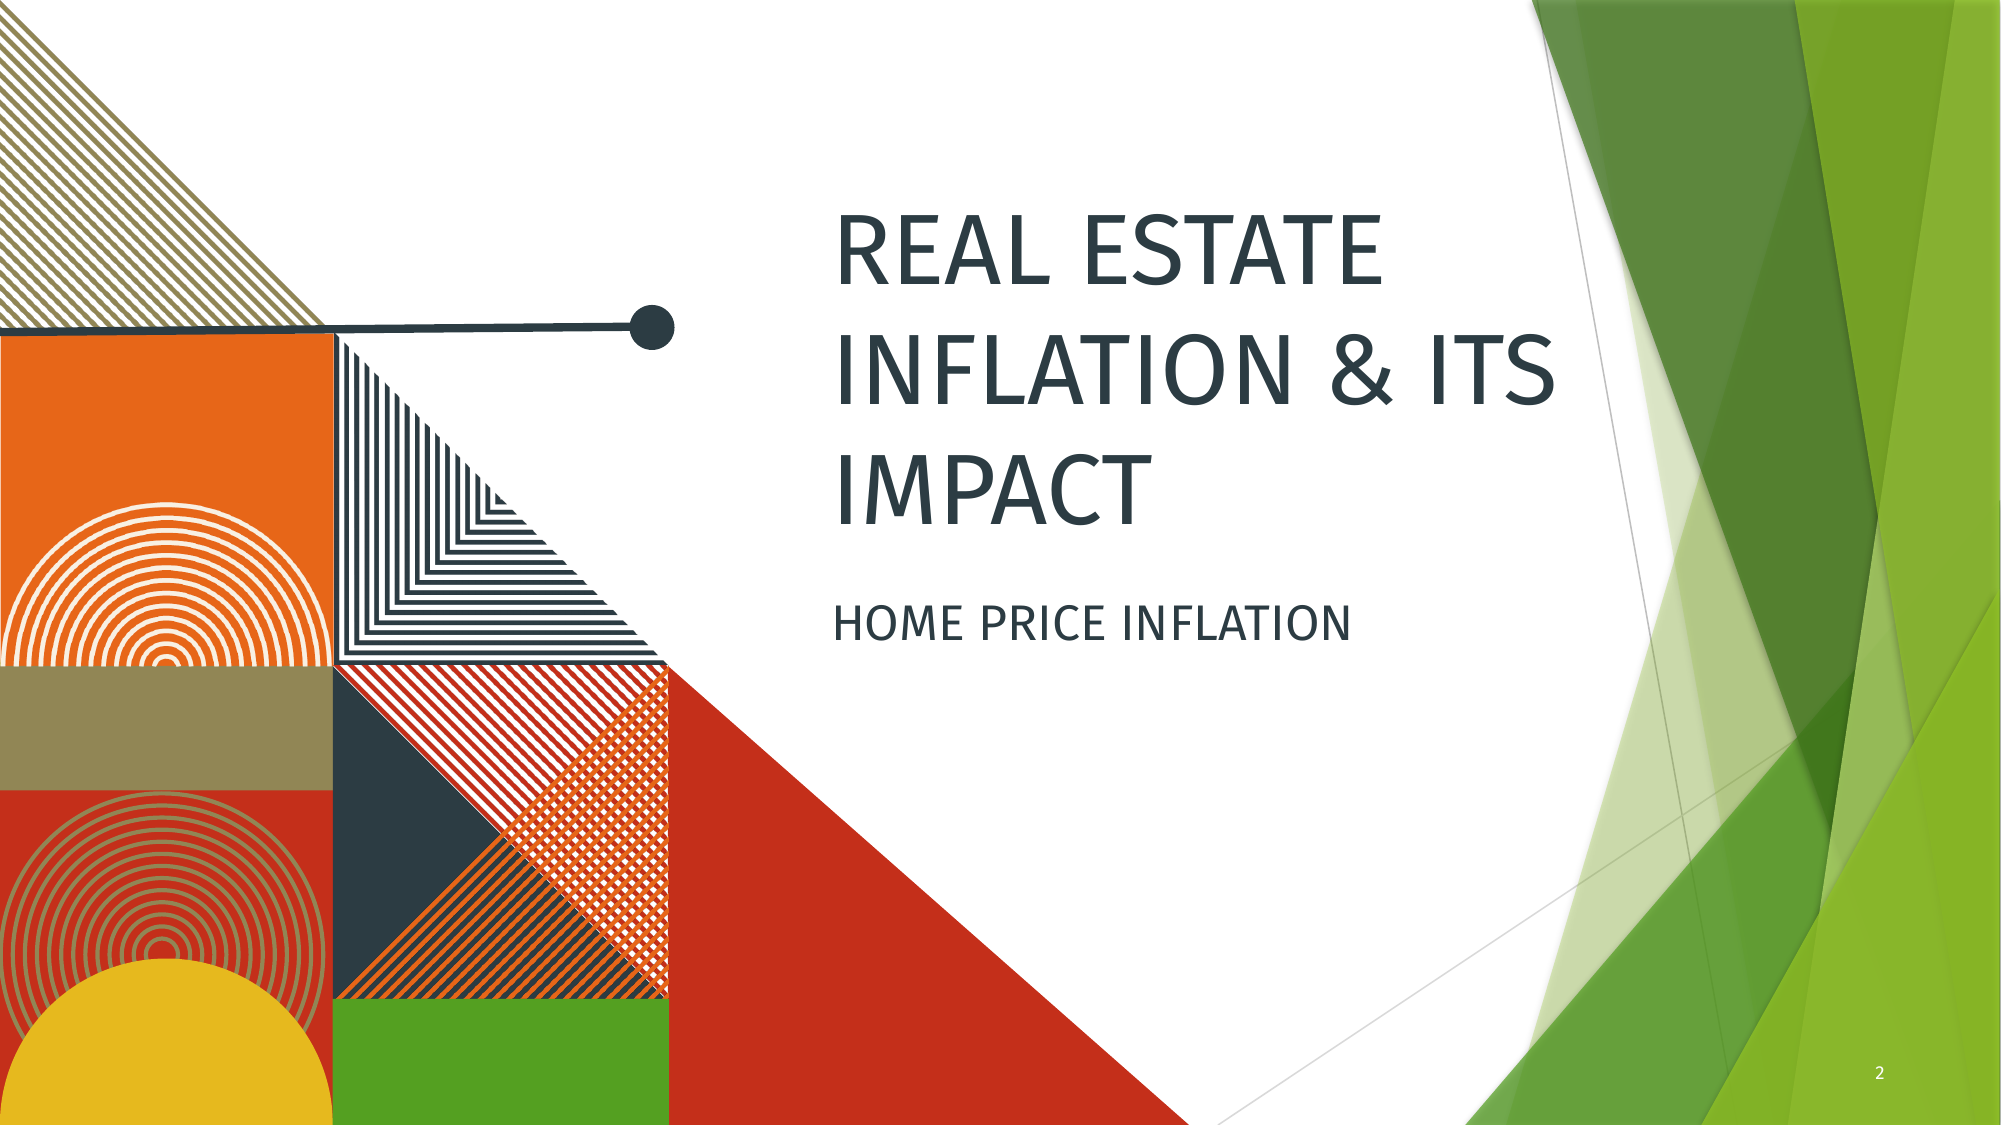

# REAL ESTATE INFLATION & ITS IMPACT
HOME PRICE INFLATION

2